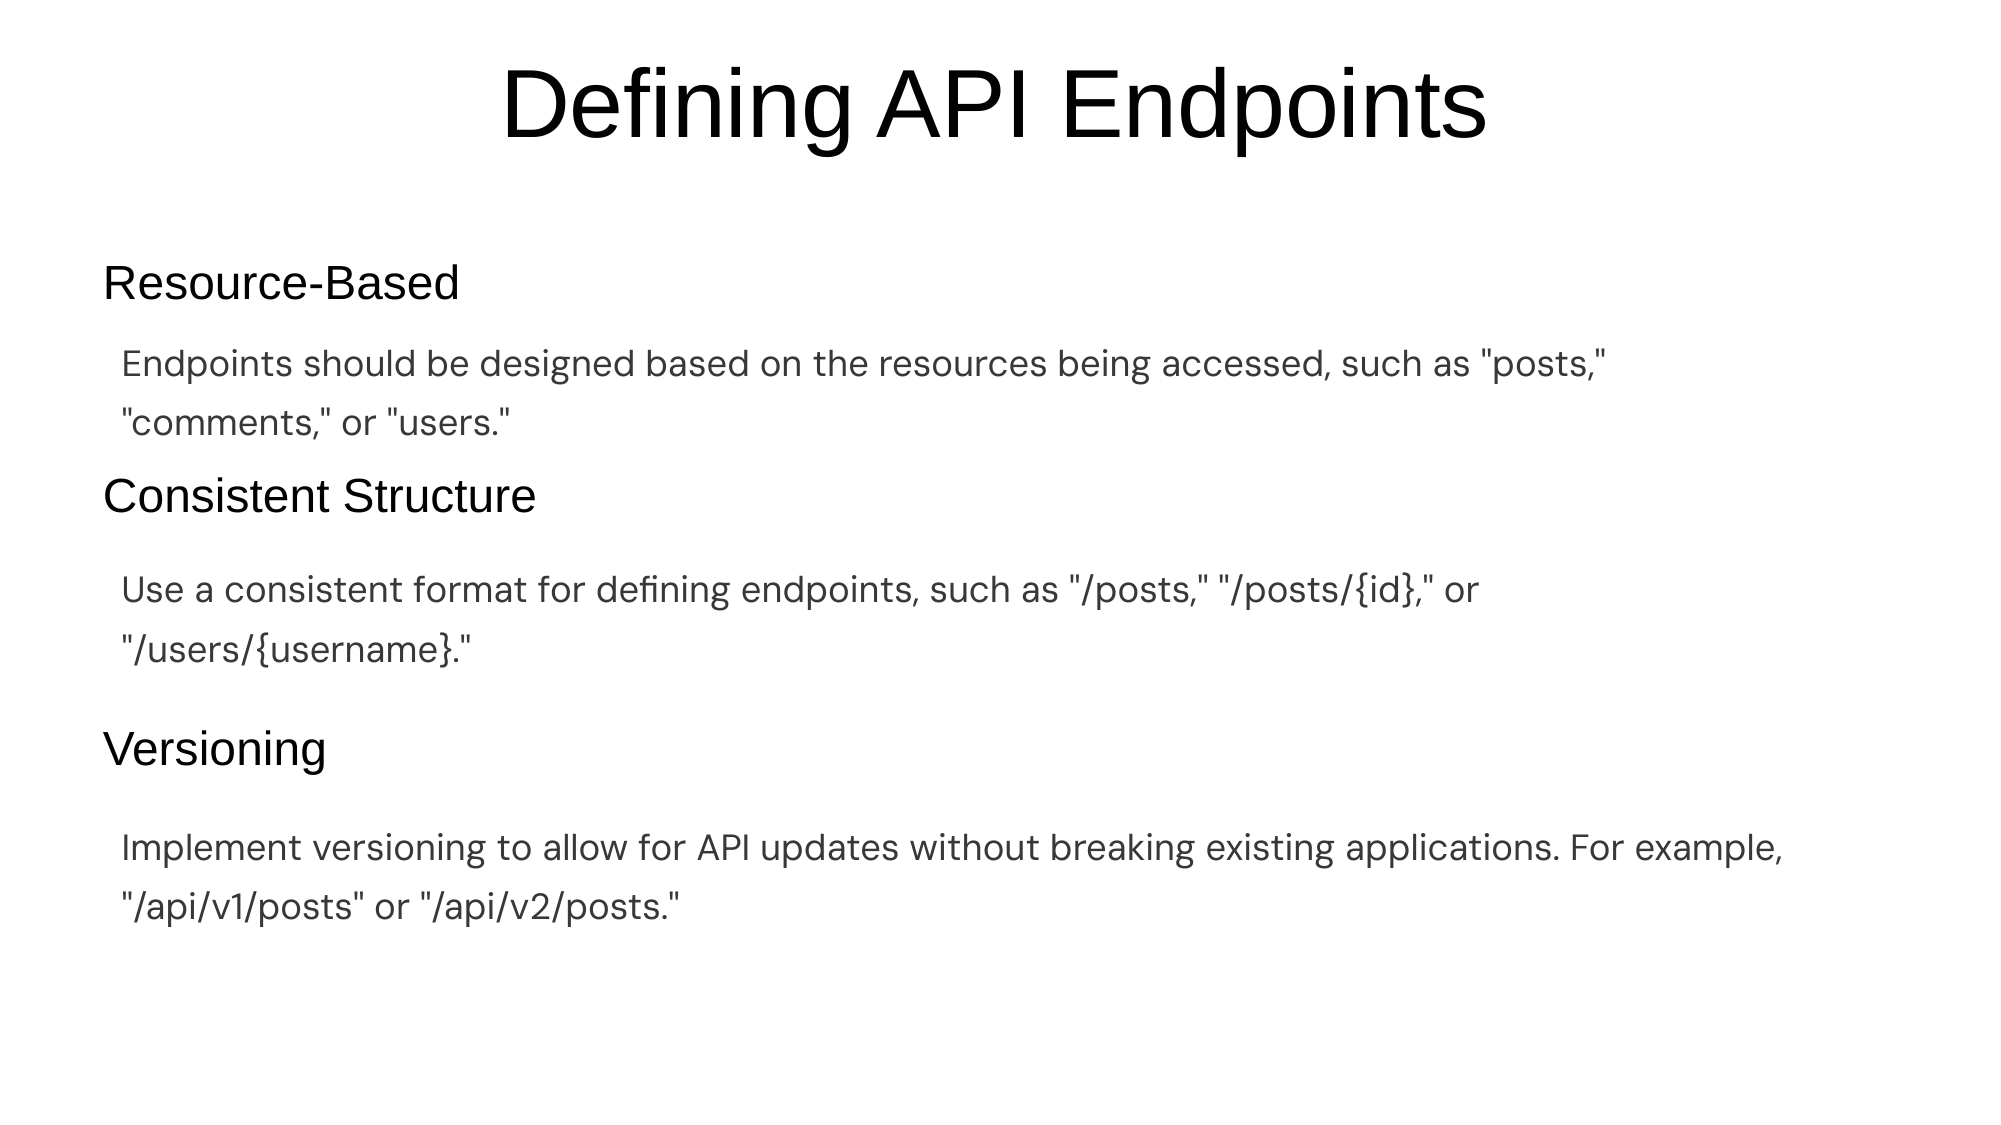

Defining API Endpoints
Resource-Based
Endpoints should be designed based on the resources being accessed, such as "posts," "comments," or "users."
Consistent Structure
Use a consistent format for defining endpoints, such as "/posts," "/posts/{id}," or "/users/{username}."
Versioning
Implement versioning to allow for API updates without breaking existing applications. For example, "/api/v1/posts" or "/api/v2/posts."